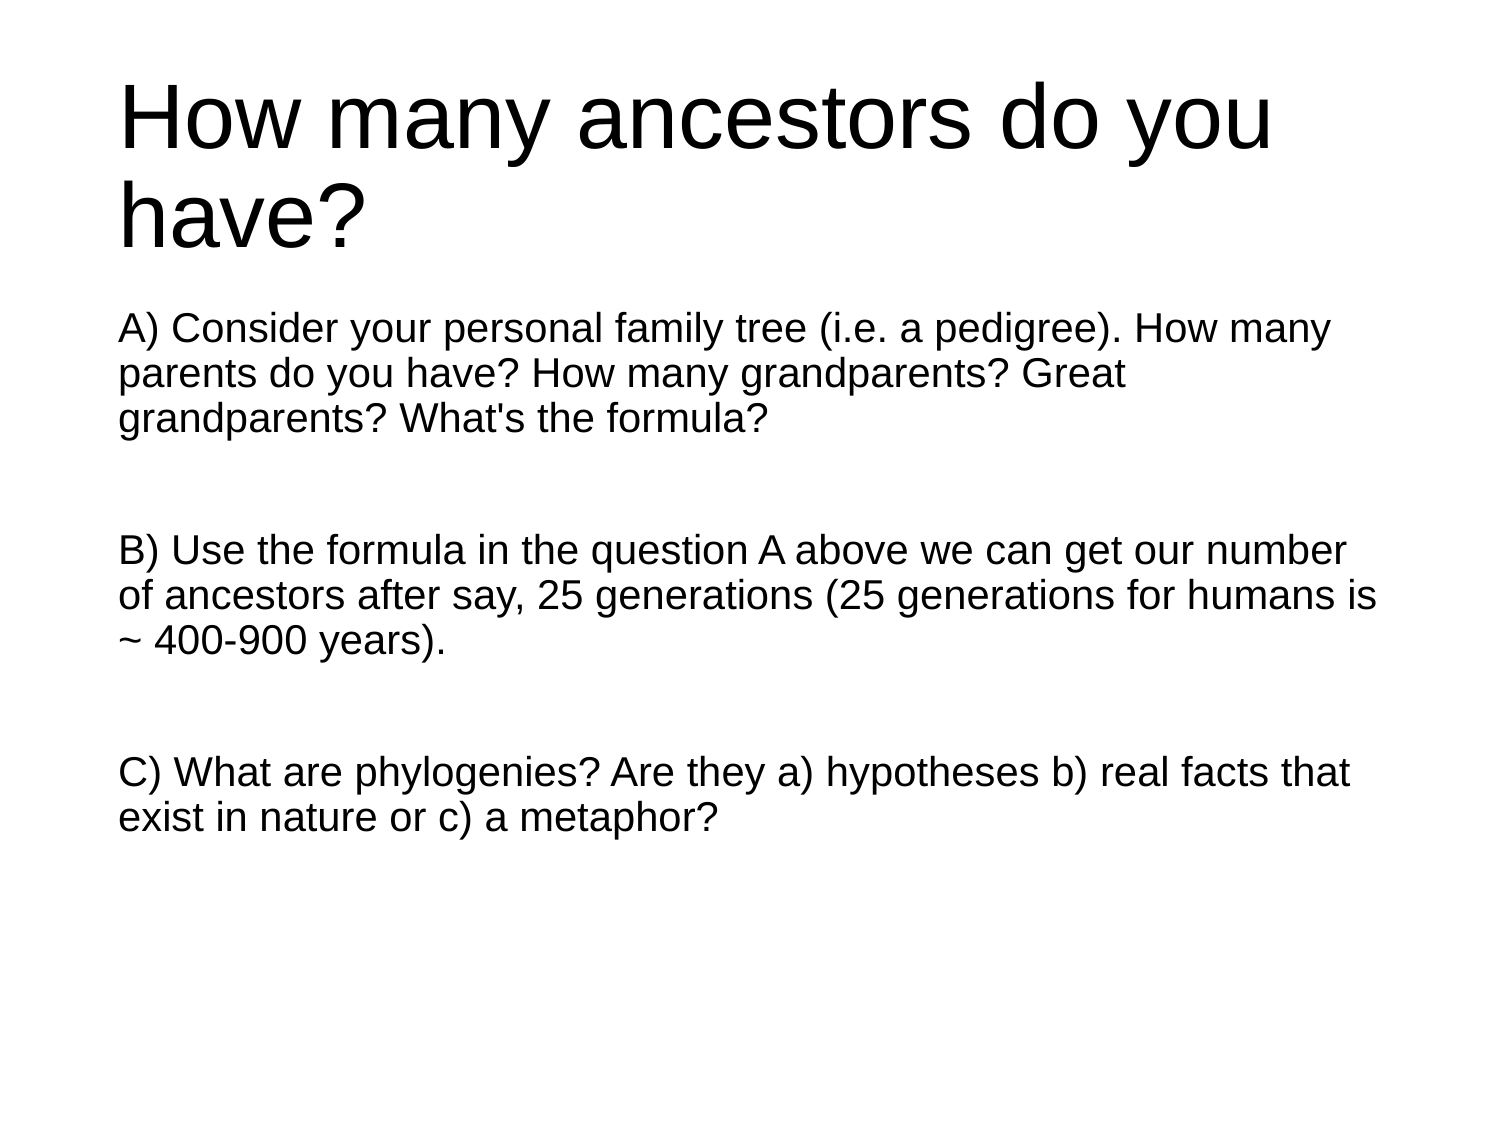

# How many ancestors do you have?
A) Consider your personal family tree (i.e. a pedigree). How many parents do you have? How many grandparents? Great grandparents? What's the formula?

B) Use the formula in the question A above we can get our number of ancestors after say, 25 generations (25 generations for humans is ~ 400-900 years).

C) What are phylogenies? Are they a) hypotheses b) real facts that exist in nature or c) a metaphor?